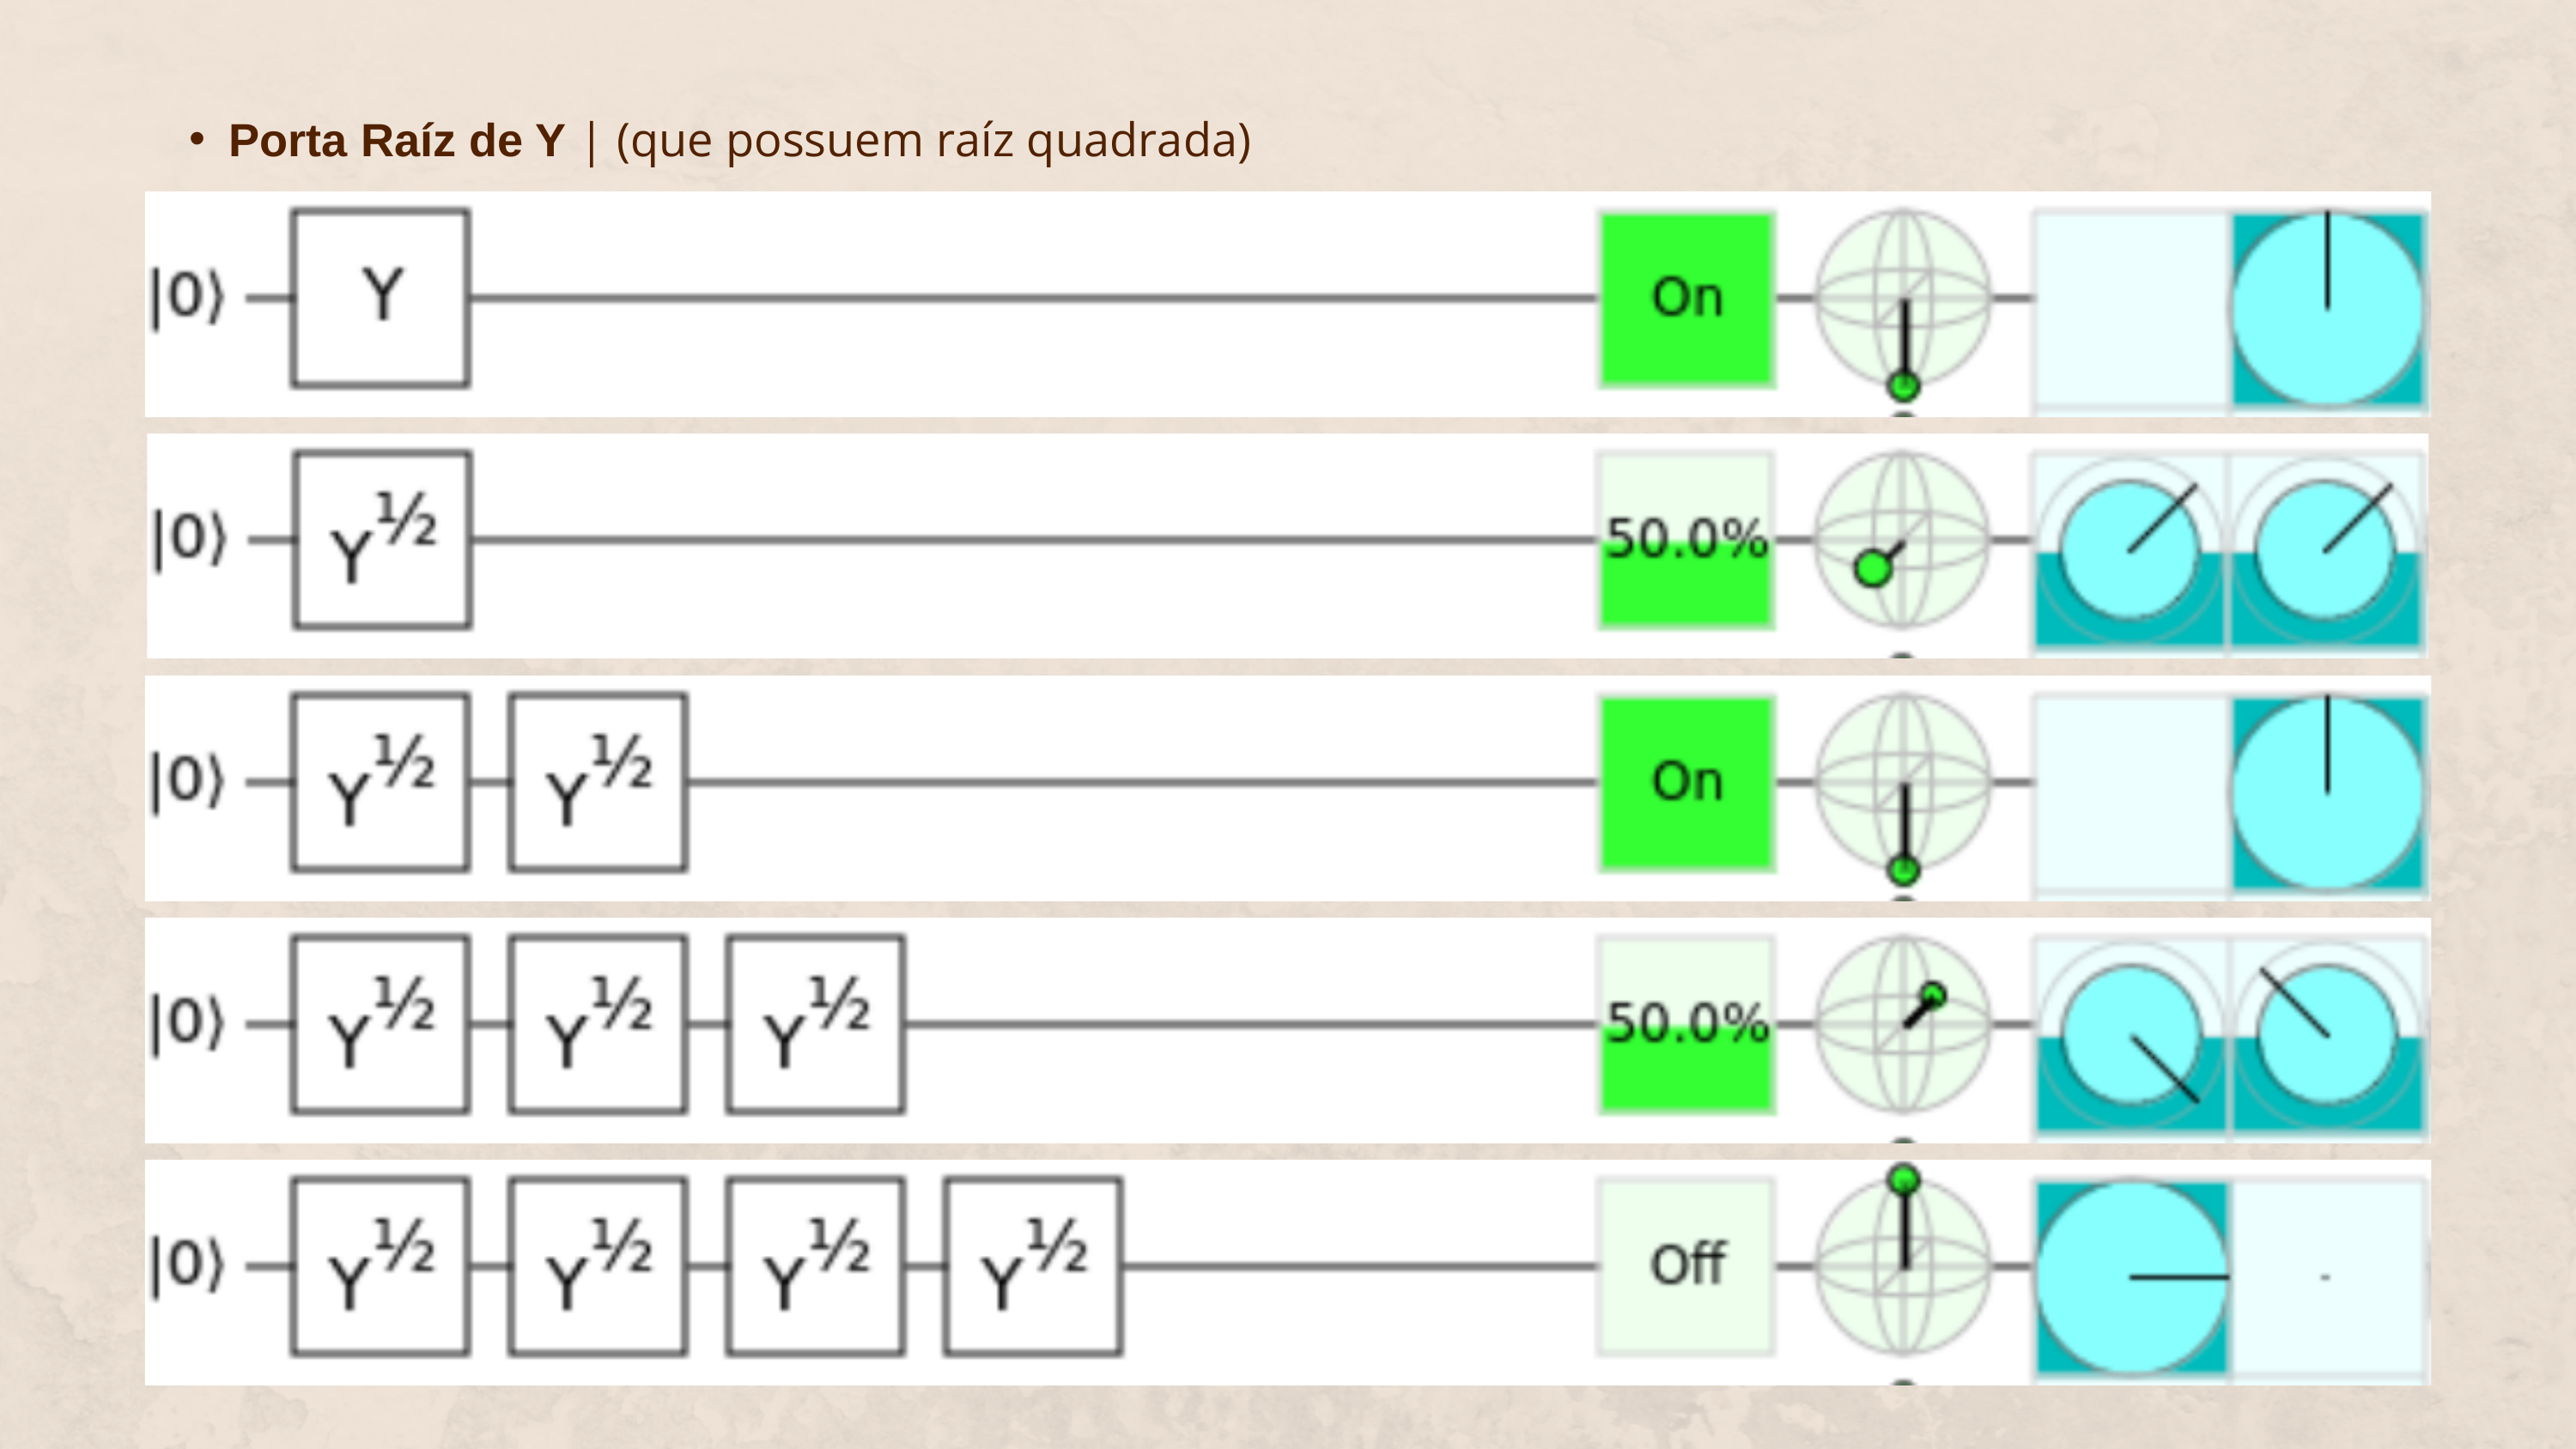

Porta Raíz de Y | (que possuem raíz quadrada)